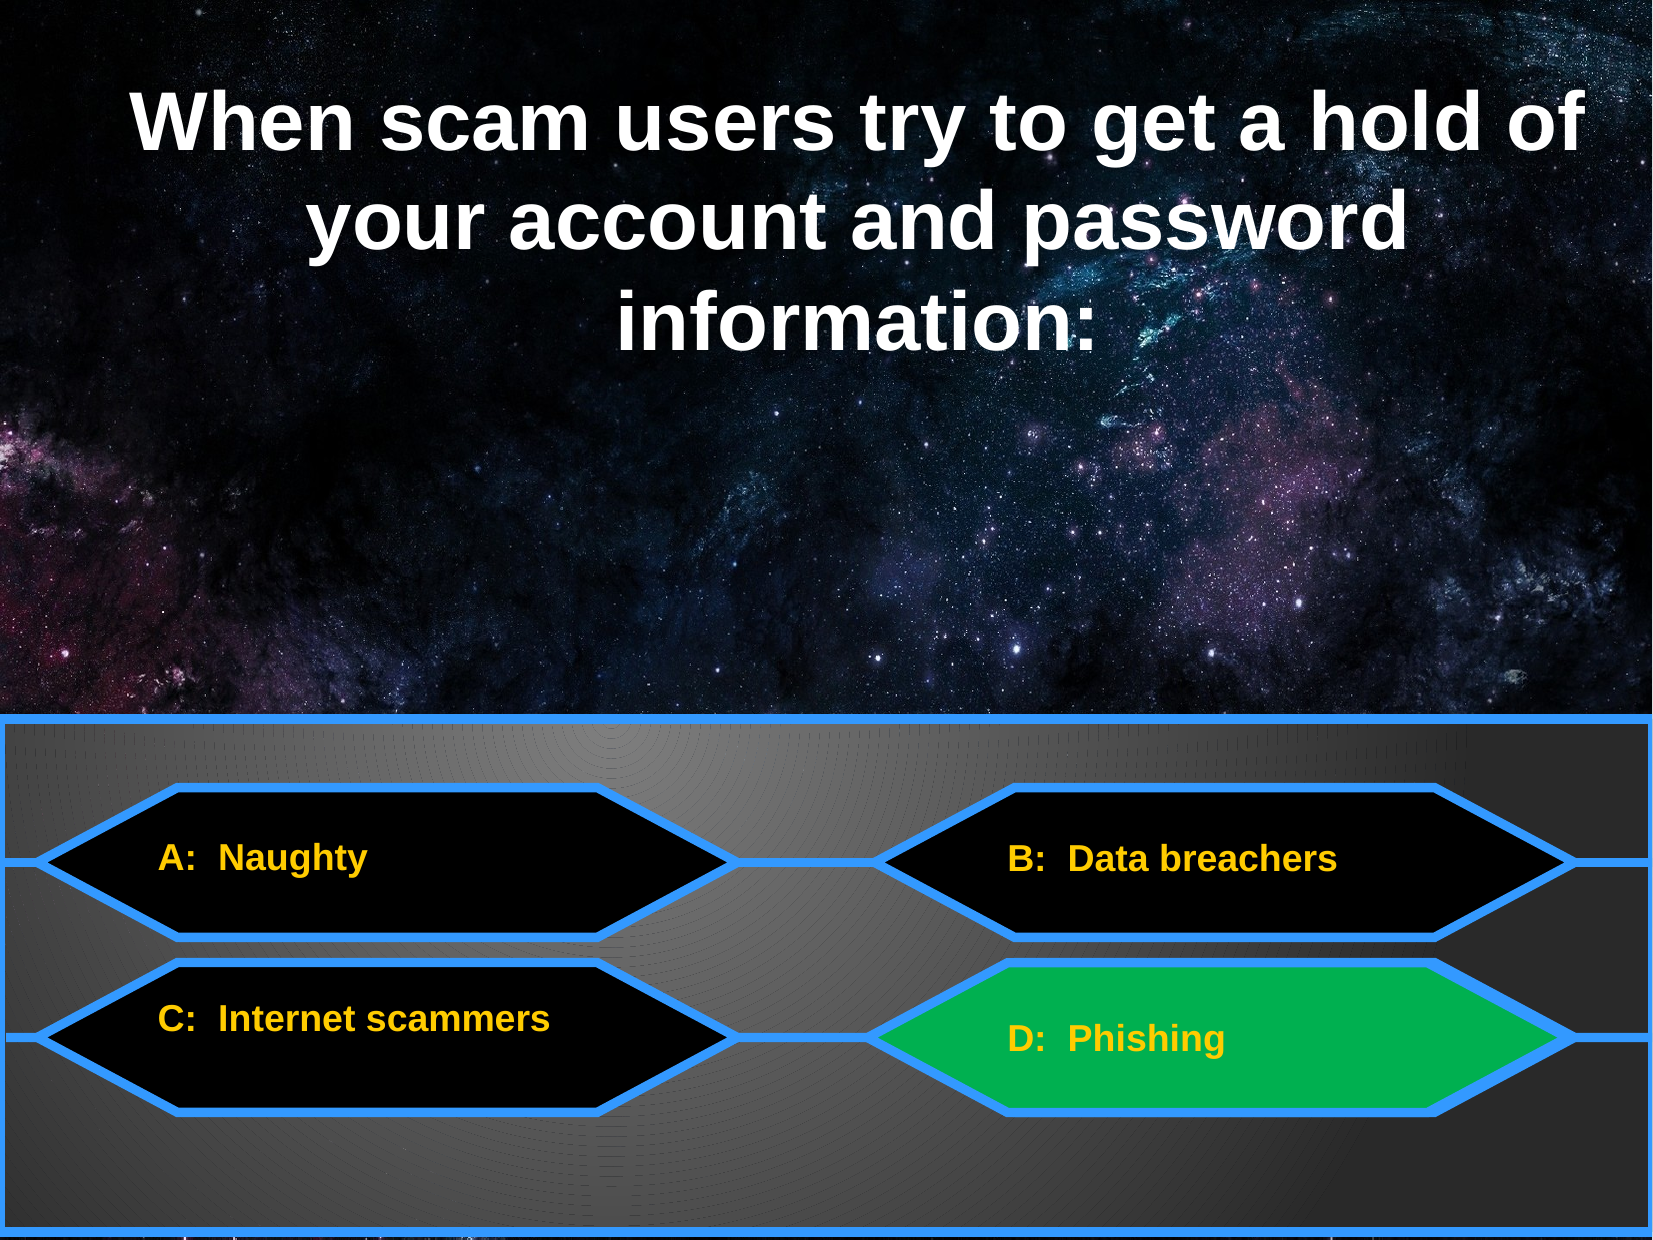

When scam users try to get a hold of your account and password information:

A:  Naughty
B:  Data breachers

C:  Internet scammers
D:  Phishing